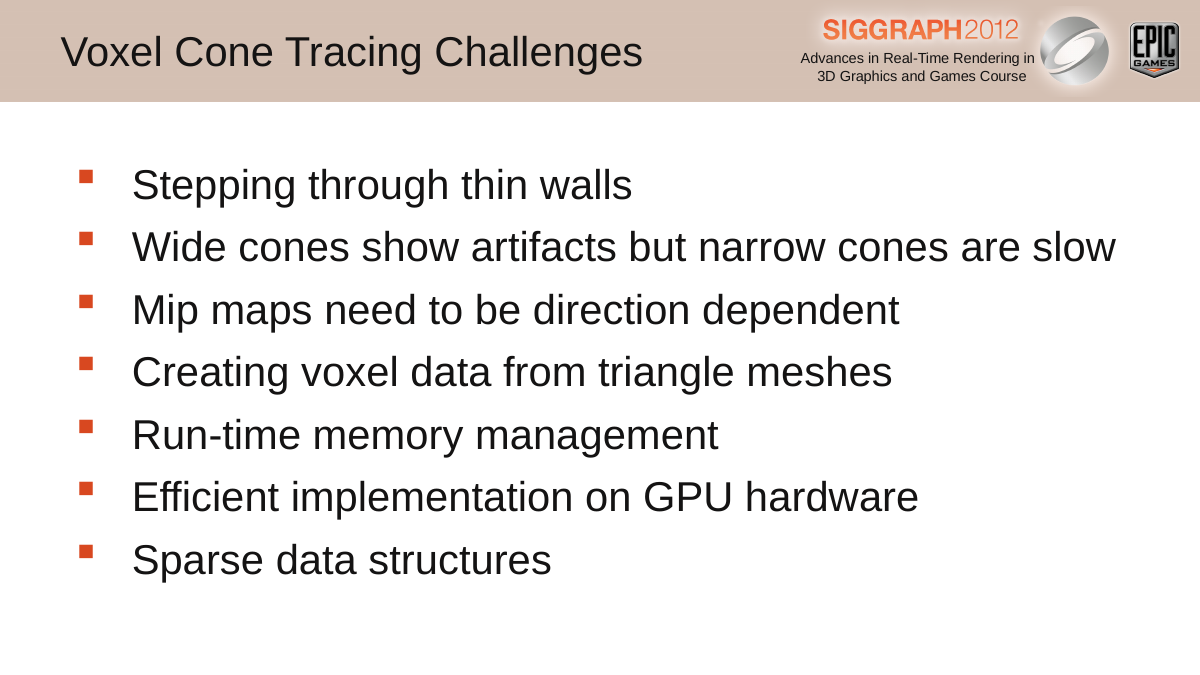

Voxel Cone Tracing Challenges
Stepping through thin walls
Wide cones show artifacts but narrow cones are slow
Mip maps need to be direction dependent
Creating voxel data from triangle meshes
Run-time memory management
Efficient implementation on GPU hardware
Sparse data structures